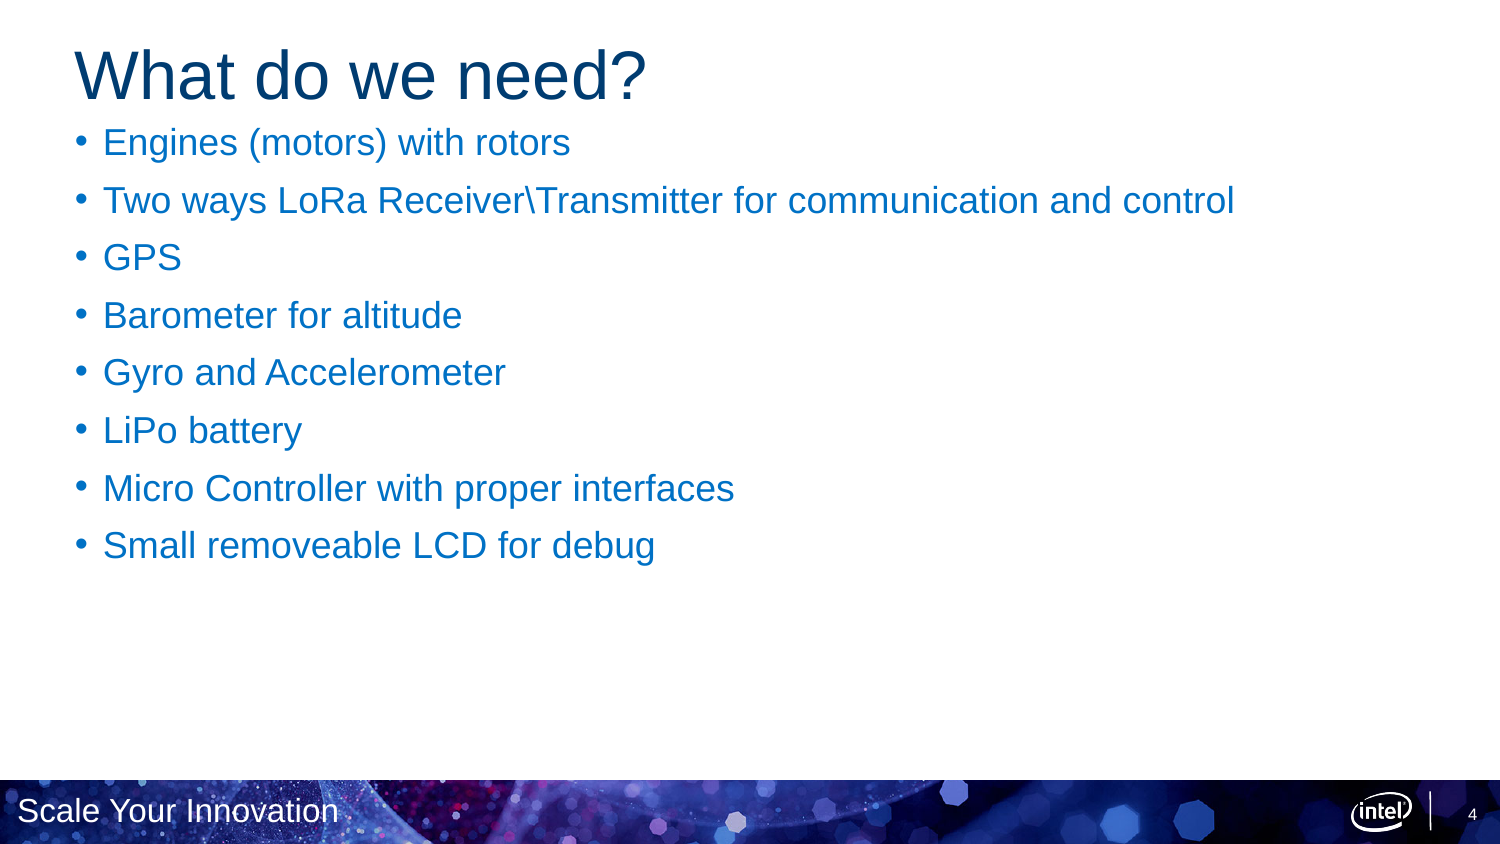

# What do we need?
Engines (motors) with rotors
Two ways LoRa Receiver\Transmitter for communication and control
GPS
Barometer for altitude
Gyro and Accelerometer
LiPo battery
Micro Controller with proper interfaces
Small removeable LCD for debug

4